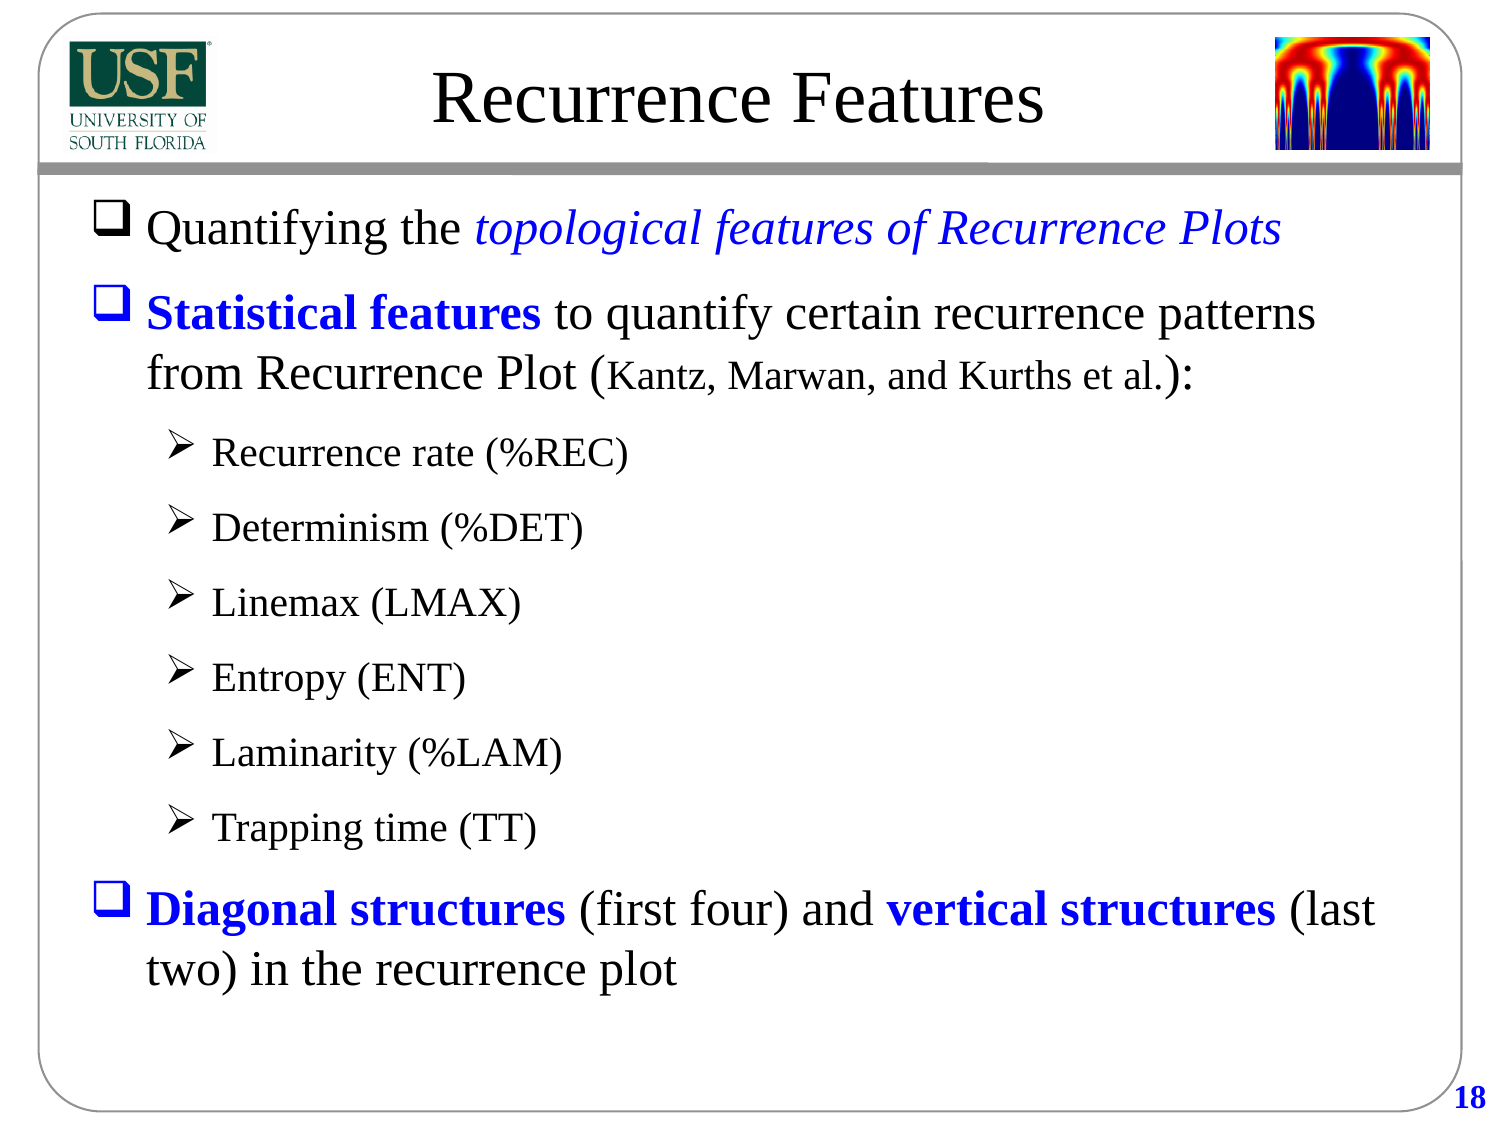

# Recurrence Features
Quantifying the topological features of Recurrence Plots
Statistical features to quantify certain recurrence patterns from Recurrence Plot (Kantz, Marwan, and Kurths et al.):
Recurrence rate (%REC)
Determinism (%DET)
Linemax (LMAX)
Entropy (ENT)
Laminarity (%LAM)
Trapping time (TT)
Diagonal structures (first four) and vertical structures (last two) in the recurrence plot